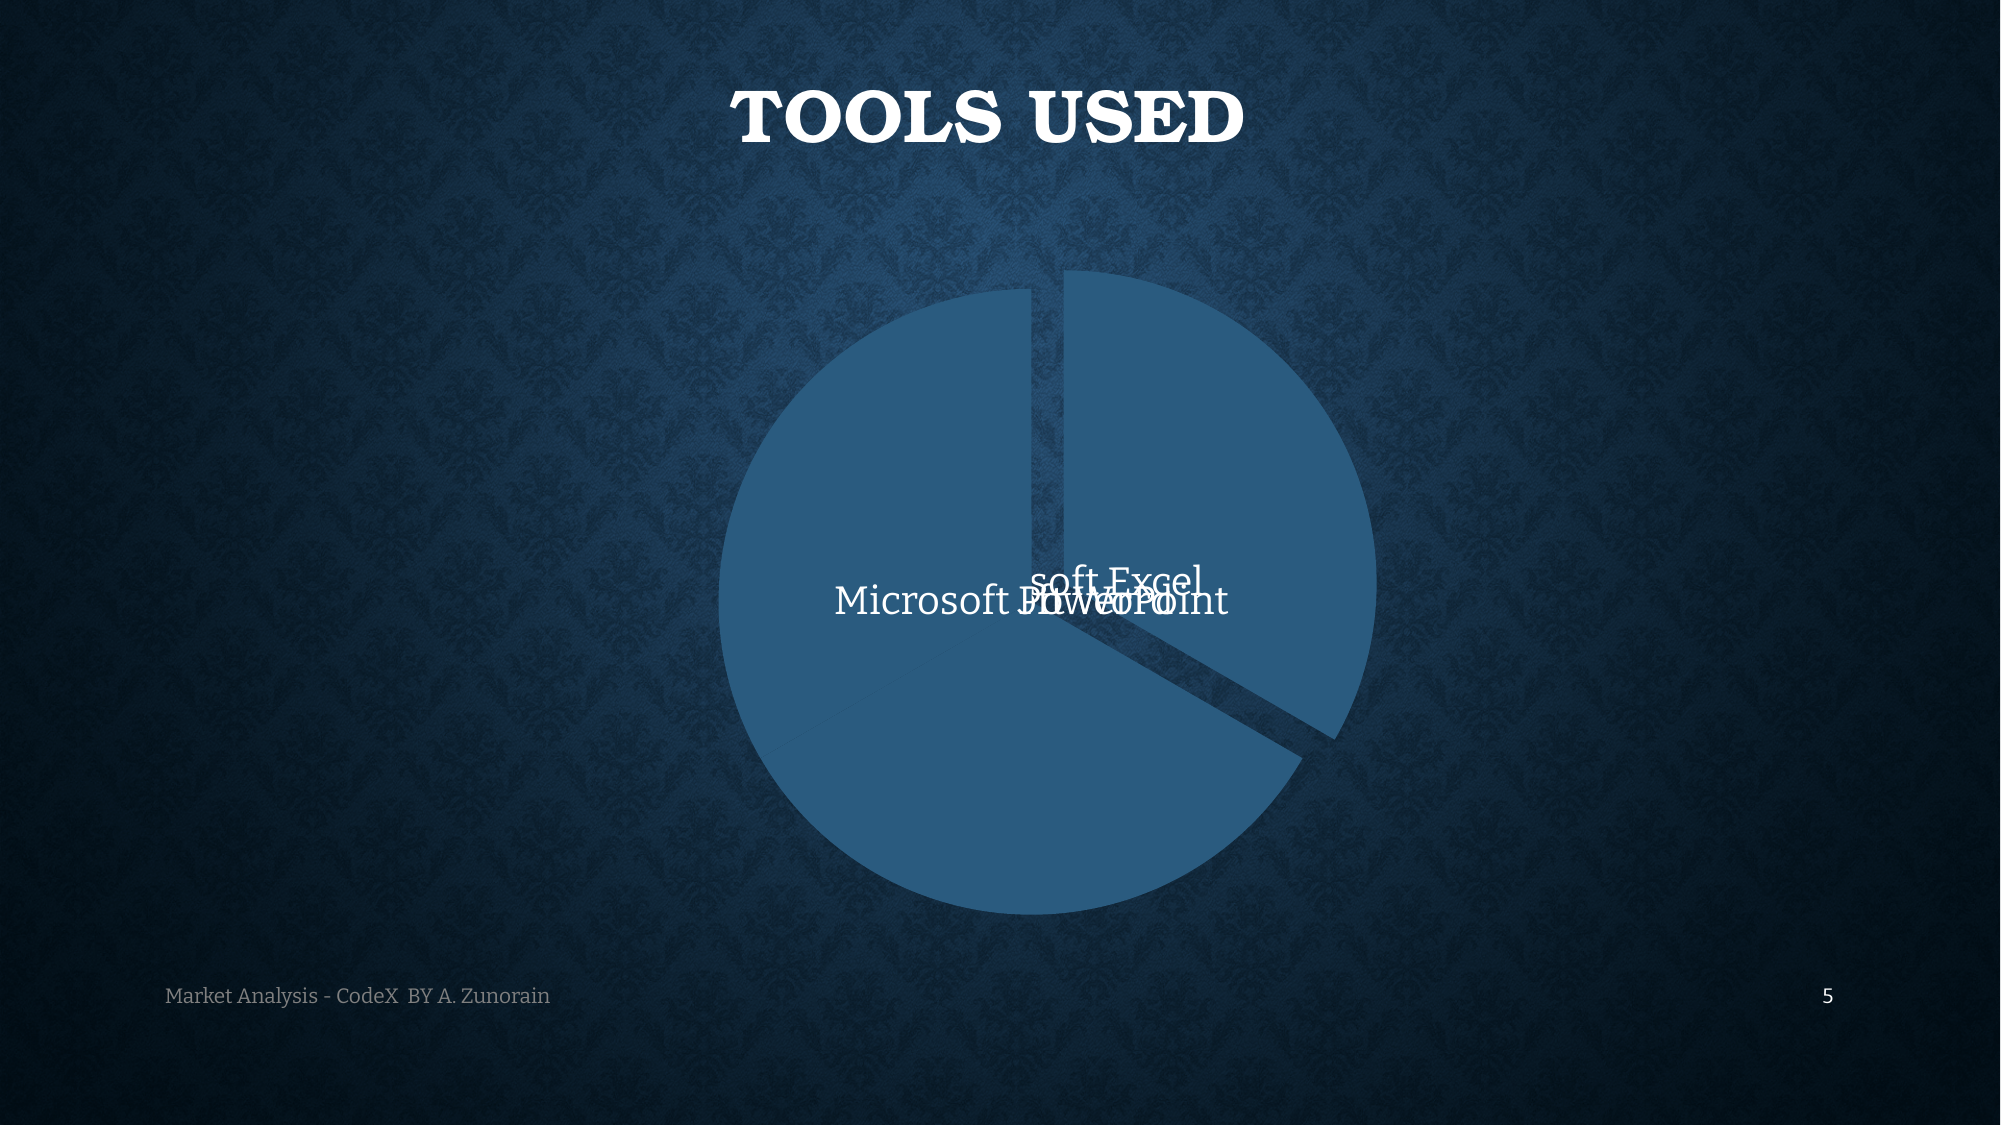

# Tools Used
Microsoft Excel
Microsoft Word
Microsoft PowerPoint
Market Analysis - CodeX  BY A. Zunorain
5